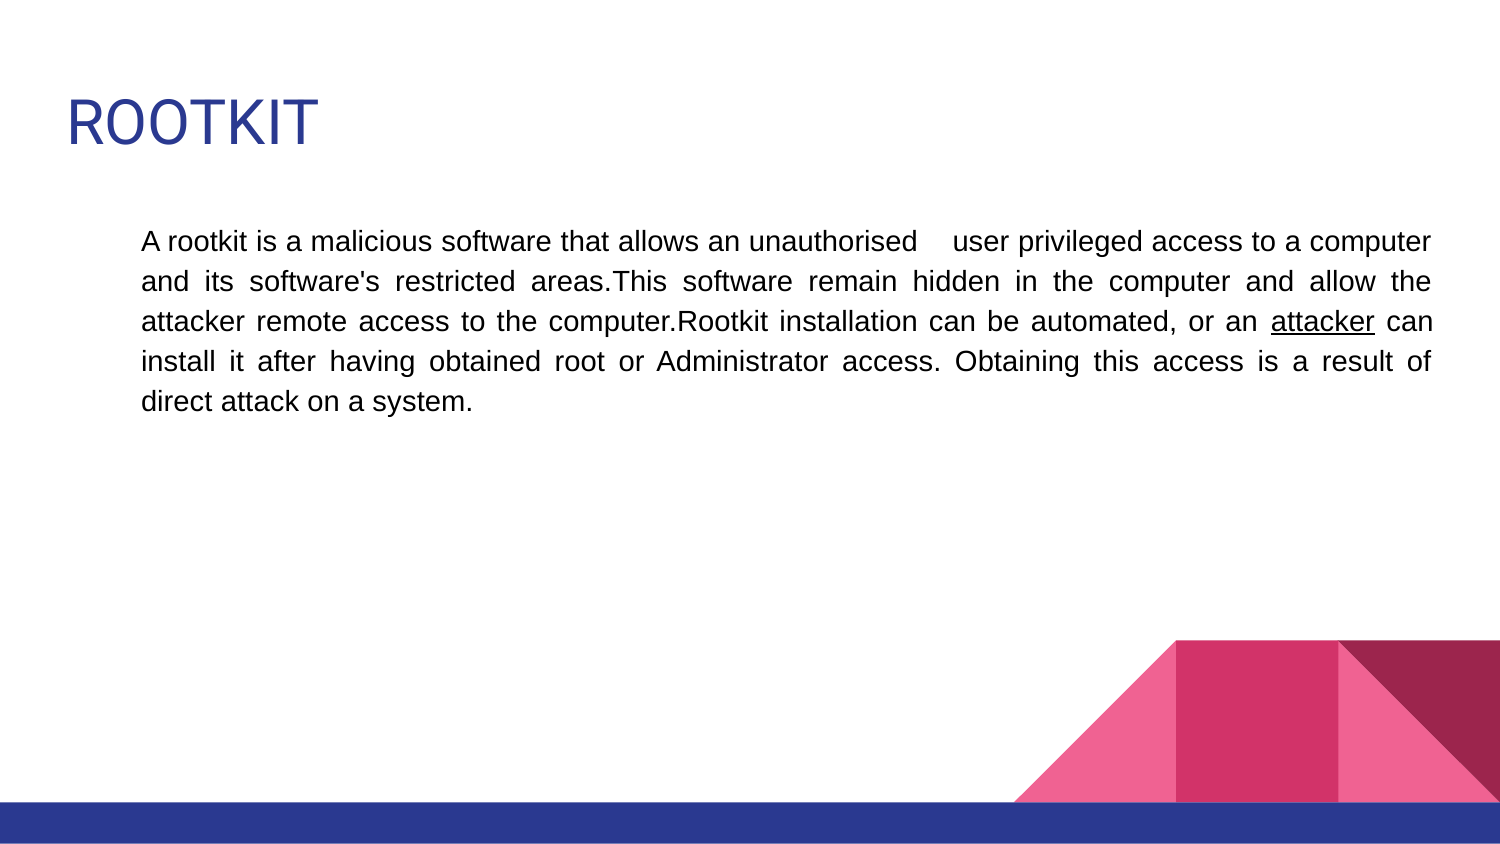

# ROOTKIT
A rootkit is a malicious software that allows an unauthorised    user privileged access to a computer and its software's restricted areas.This software remain hidden in the computer and allow the attacker remote access to the computer.Rootkit installation can be automated, or an attacker can install it after having obtained root or Administrator access. Obtaining this access is a result of direct attack on a system.